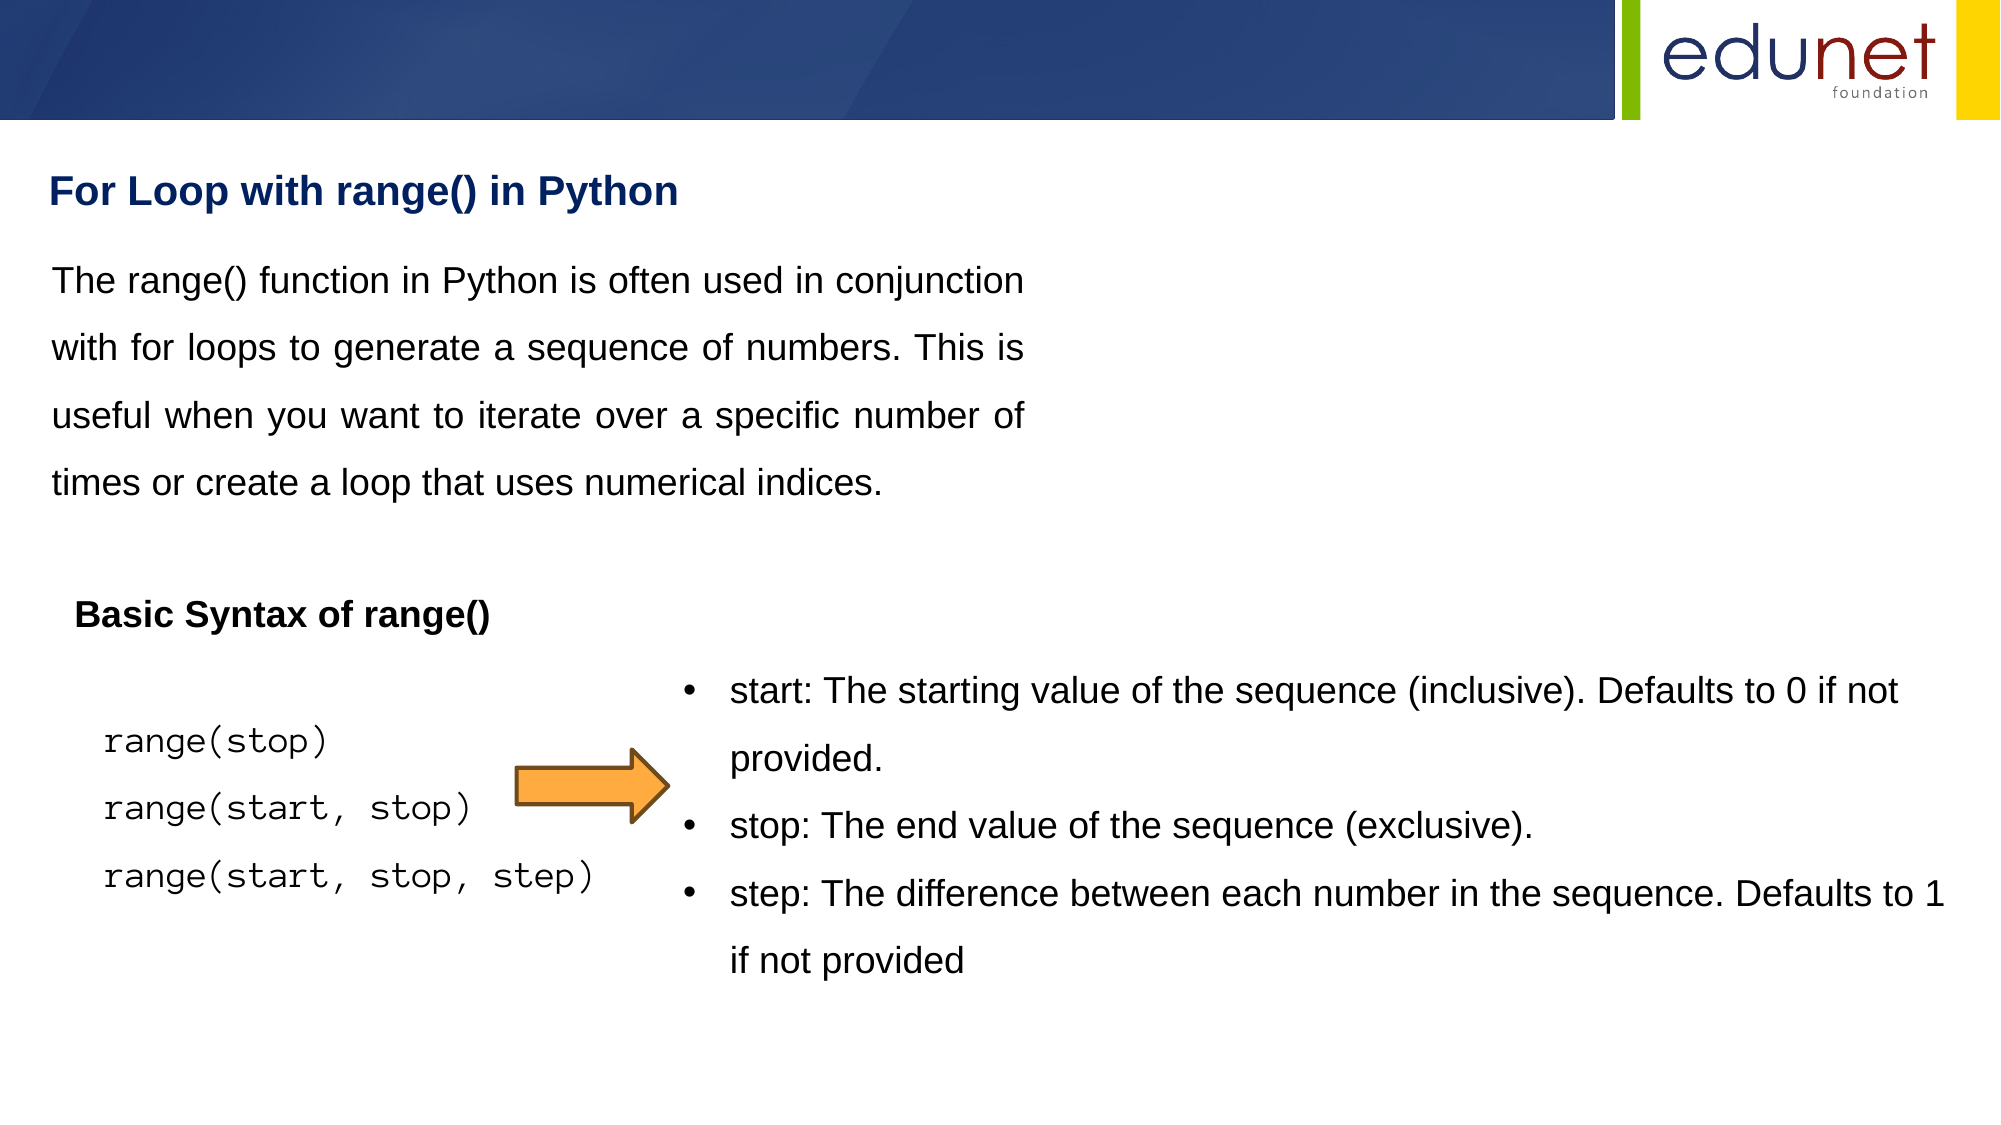

For Loop with range() in Python

The range() function in Python is often used in conjunction with for loops to generate a sequence of numbers. This is useful when you want to iterate over a specific number of times or create a loop that uses numerical indices.
Basic Syntax of range()
start: The starting value of the sequence (inclusive). Defaults to 0 if not provided.
stop: The end value of the sequence (exclusive).
step: The difference between each number in the sequence. Defaults to 1 if not provided
range(stop)
range(start, stop)
range(start, stop, step)